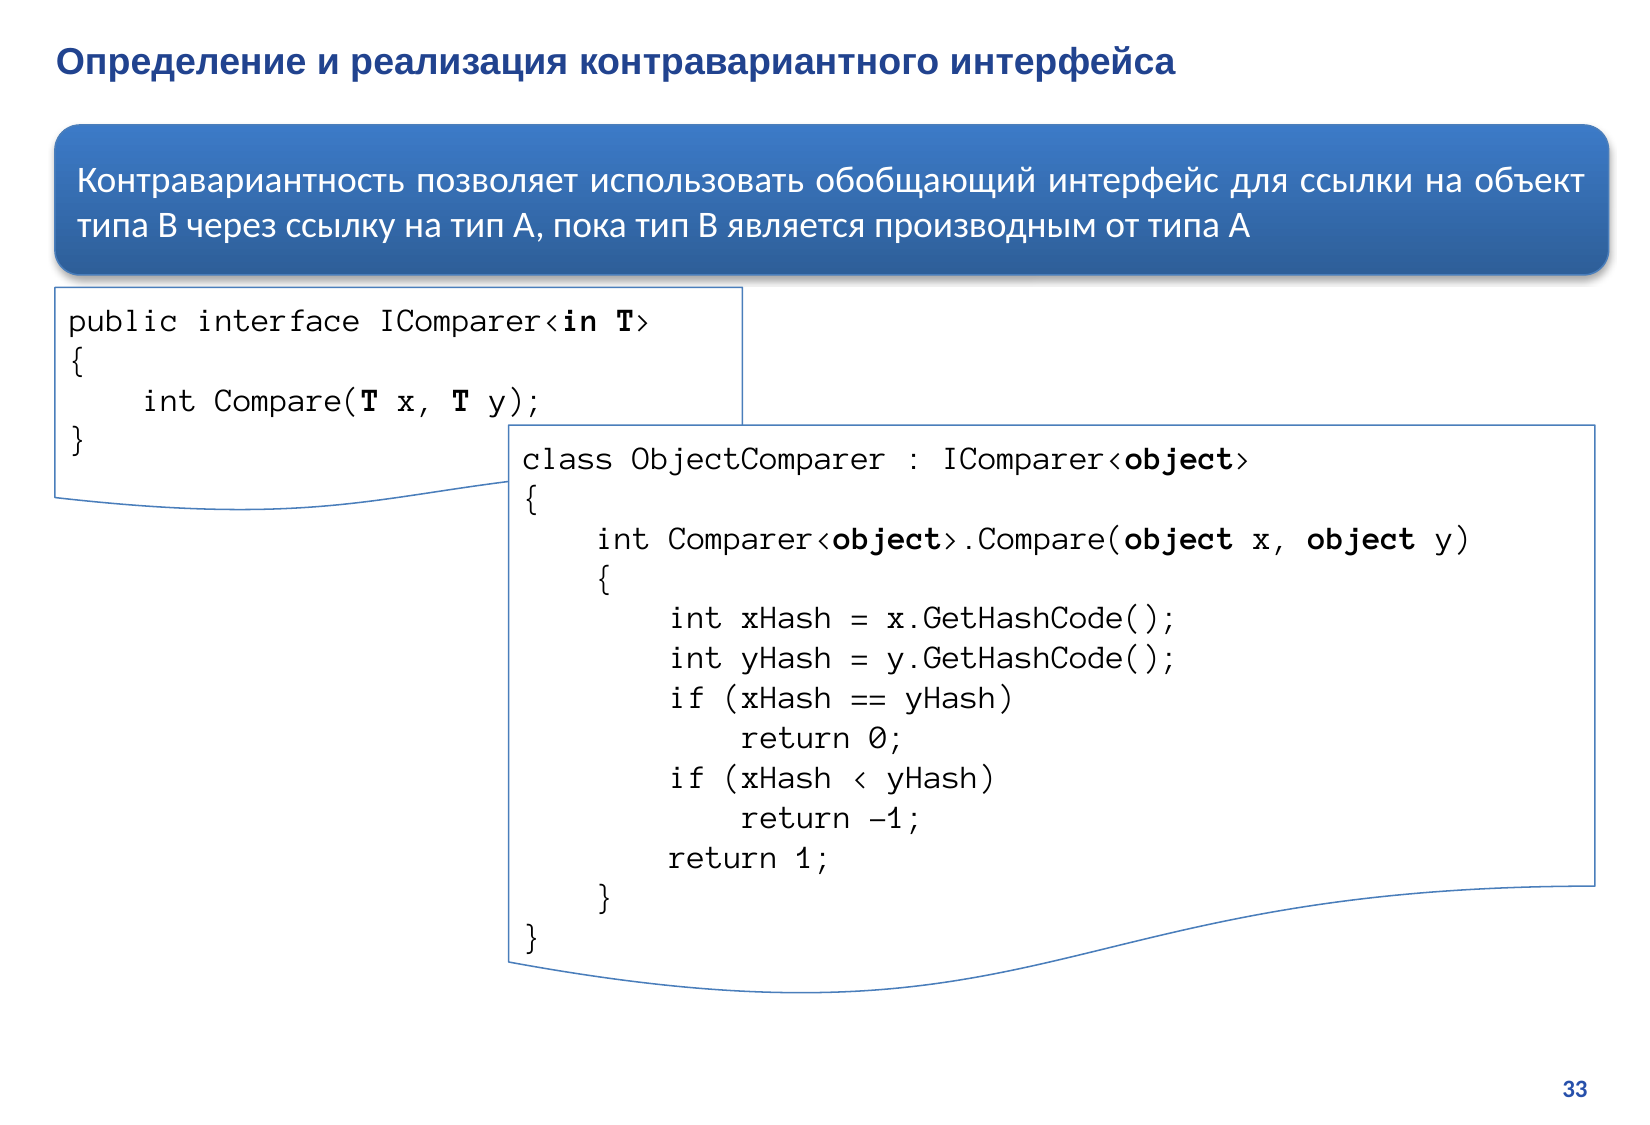

# Определение и реализация контравариантного интерфейса
Контравариантность позволяет использовать обобщающий интерфейс для ссылки на объект типа B через ссылку на тип A, пока тип B является производным от типа A
public interface IComparer<in T>
{
    int Compare(T x, T y);
}

class ObjectComparer : IComparer<object>
{
    int Comparer<object>.Compare(object x, object y)
    {
        int xHash = x.GetHashCode();
        int yHash = y.GetHashCode();
        if (xHash == yHash)
            return 0;
        if (xHash < yHash)
            return -1;
        return 1;
    }
}